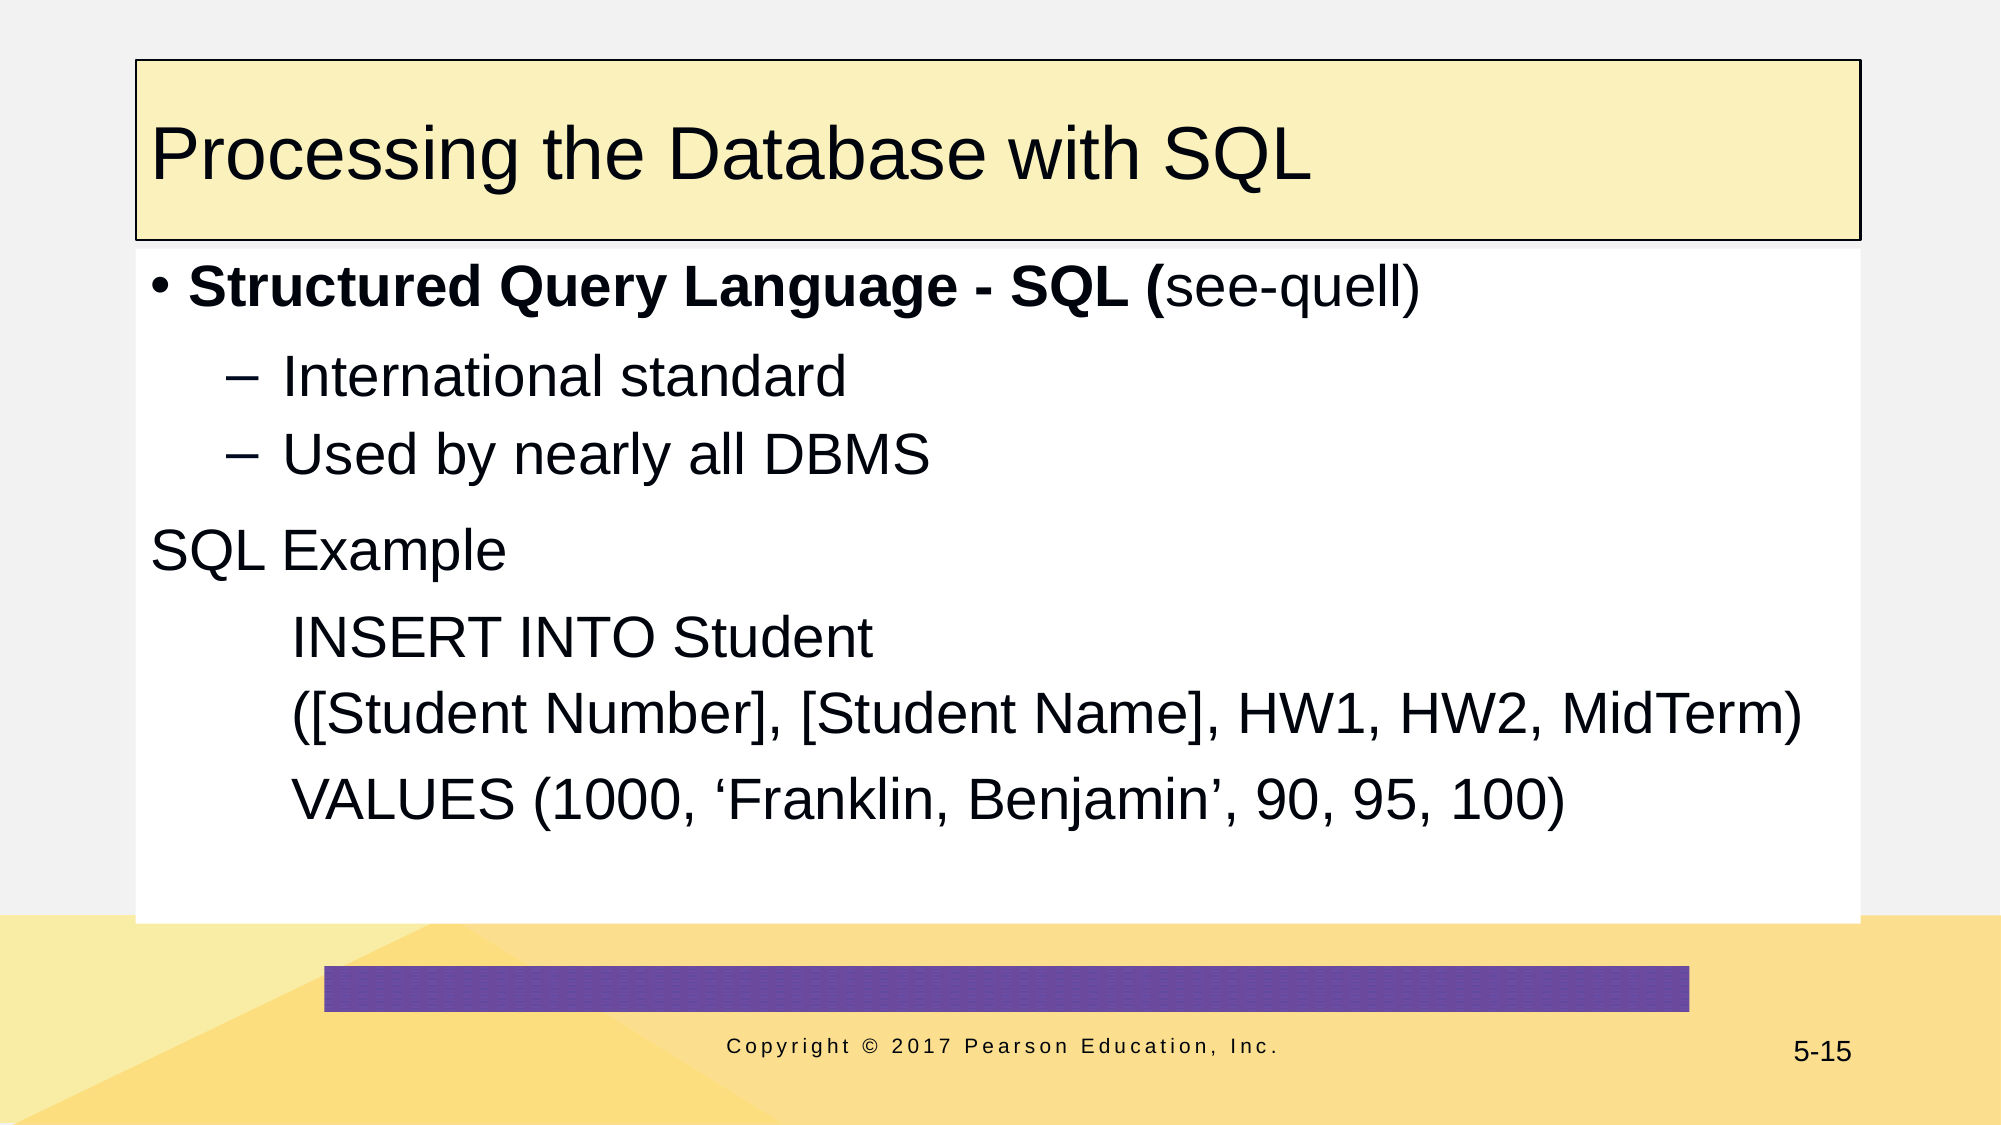

# Processing the Database with SQL
Structured Query Language - SQL (see-quell)
International standard
Used by nearly all DBMS
SQL Example
INSERT INTO Student
([Student Number], [Student Name], HW1, HW2, MidTerm)
VALUES (1000, ‘Franklin, Benjamin’, 90, 95, 100)
Copyright © 2017 Pearson Education, Inc.